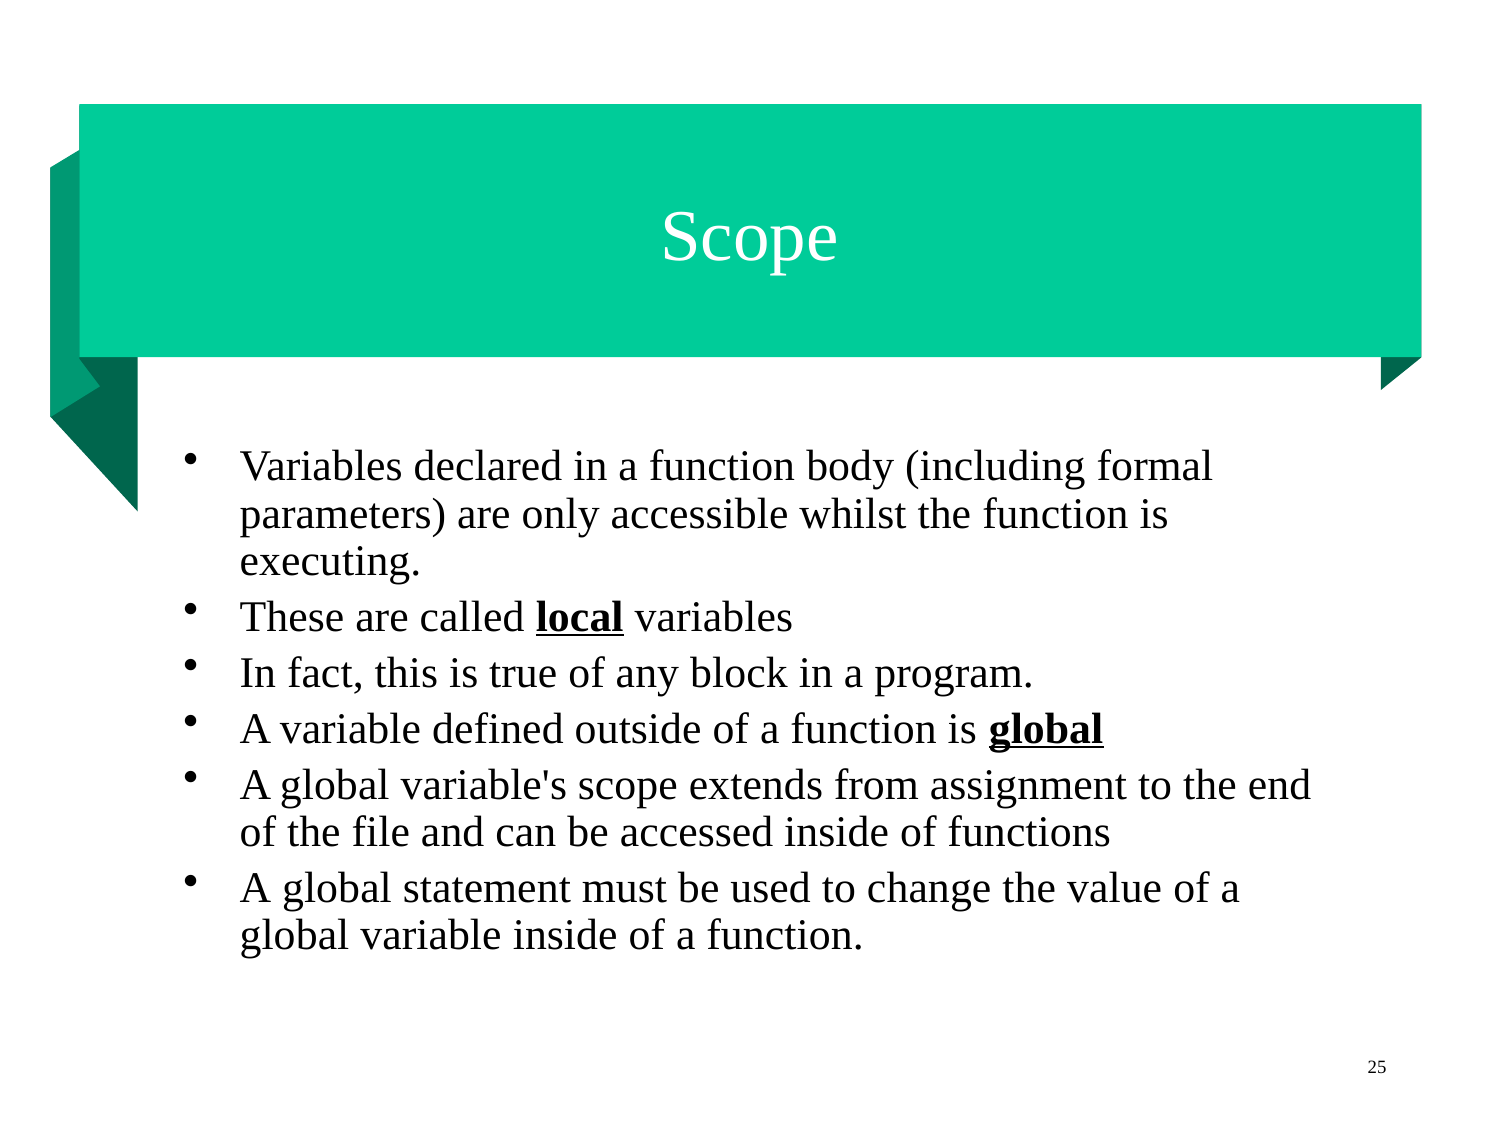

# Scope

Variables declared in a function body (including formal parameters) are only accessible whilst the function is executing.
These are called local variables
In fact, this is true of any block in a program.
A variable defined outside of a function is global
A global variable's scope extends from assignment to the end of the file and can be accessed inside of functions
A global statement must be used to change the value of a global variable inside of a function.
25